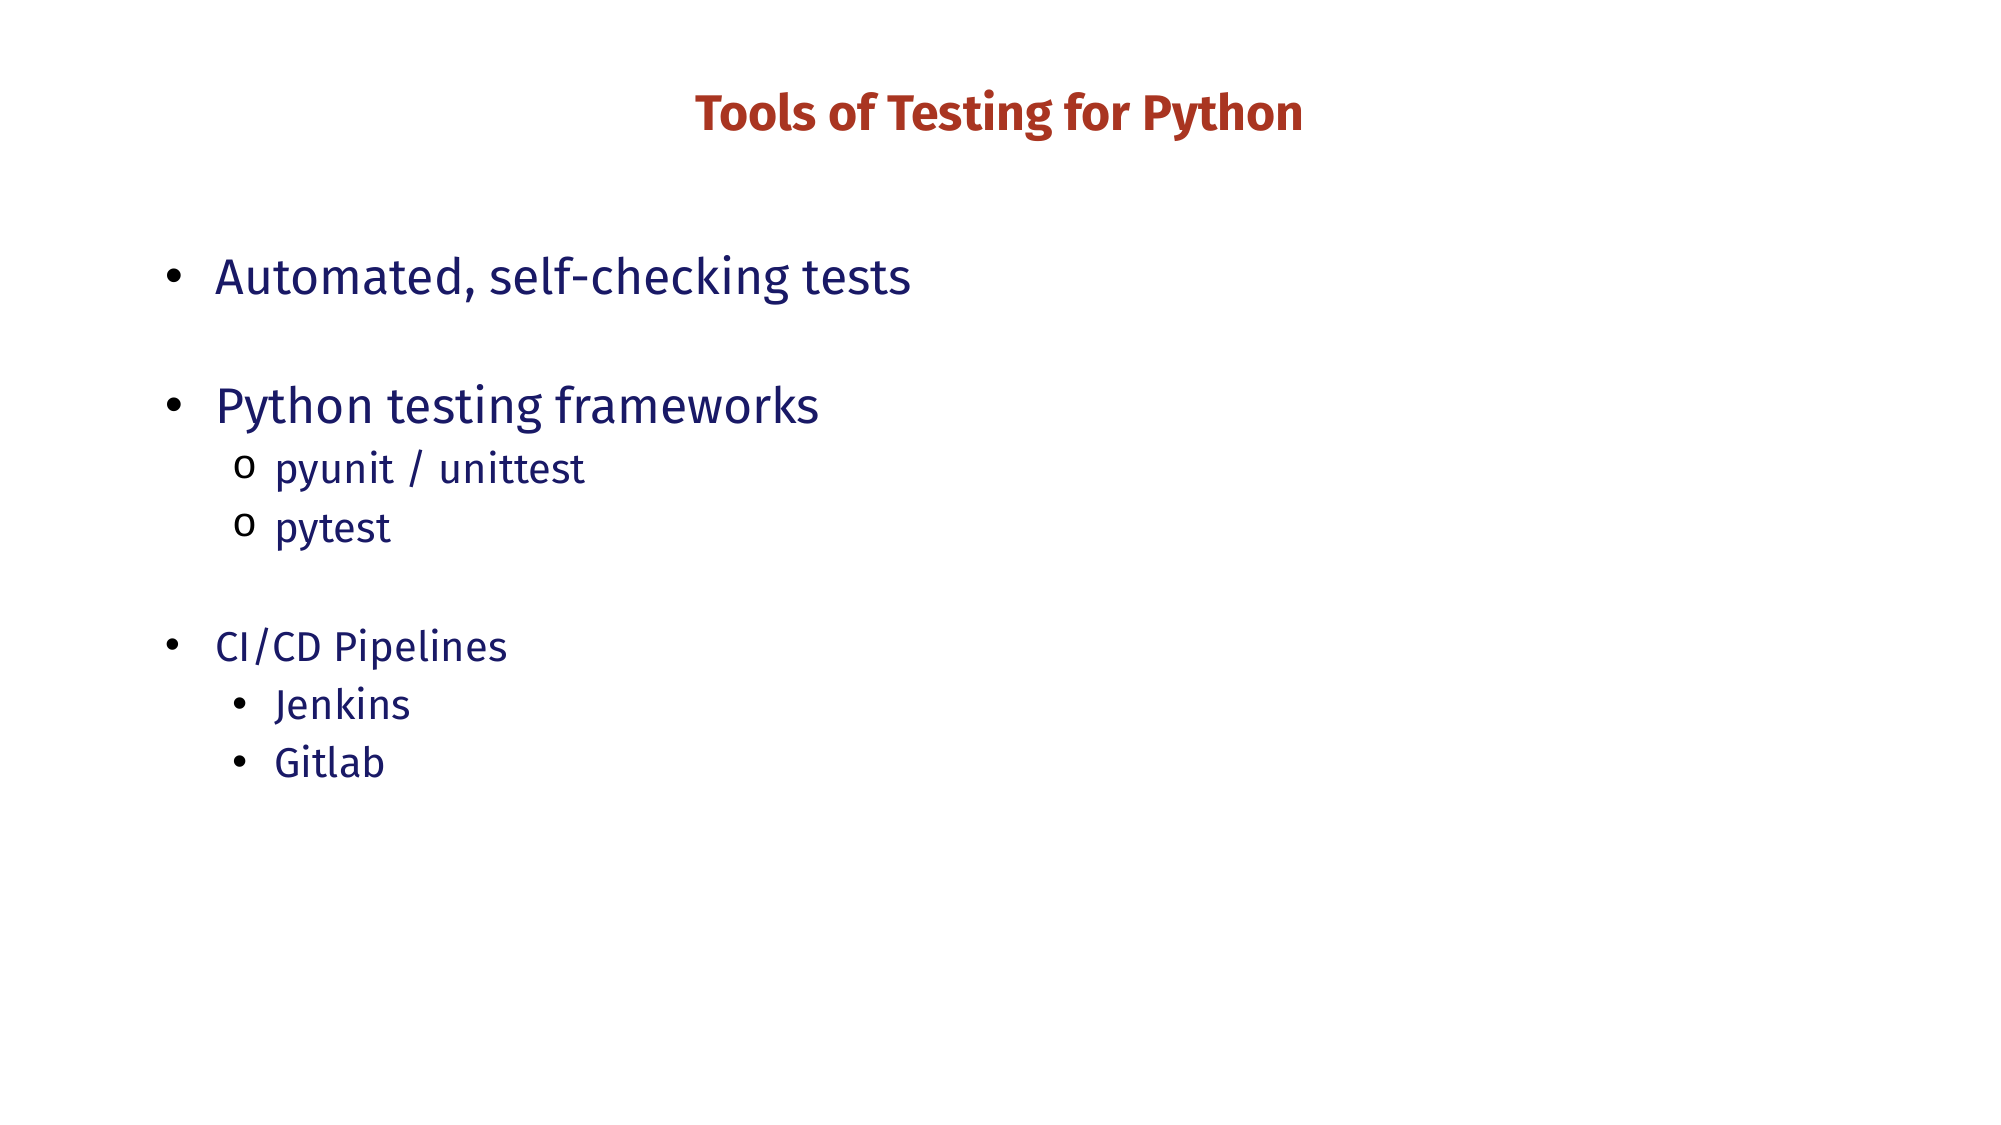

# Tools of Testing for Python
Automated, self-checking tests

Python testing frameworks
pyunit / unittest
pytest

CI/CD Pipelines
Jenkins
Gitlab